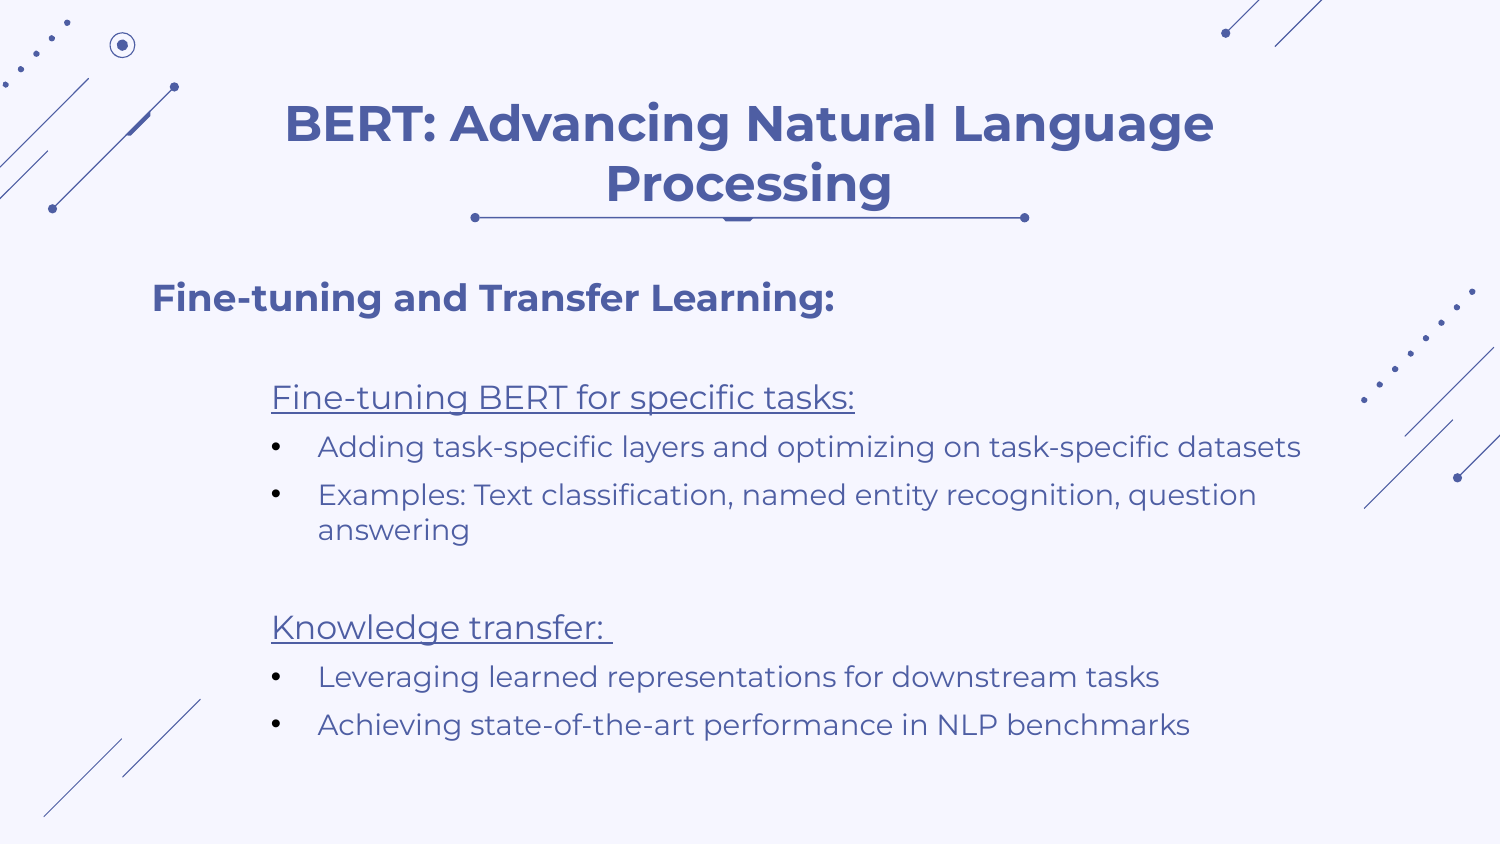

# BERT: Advancing Natural Language Processing

Fine-tuning and Transfer Learning:

Fine-tuning BERT for specific tasks:
Adding task-specific layers and optimizing on task-specific datasets
Examples: Text classification, named entity recognition, question answering

Knowledge transfer:
Leveraging learned representations for downstream tasks
Achieving state-of-the-art performance in NLP benchmarks